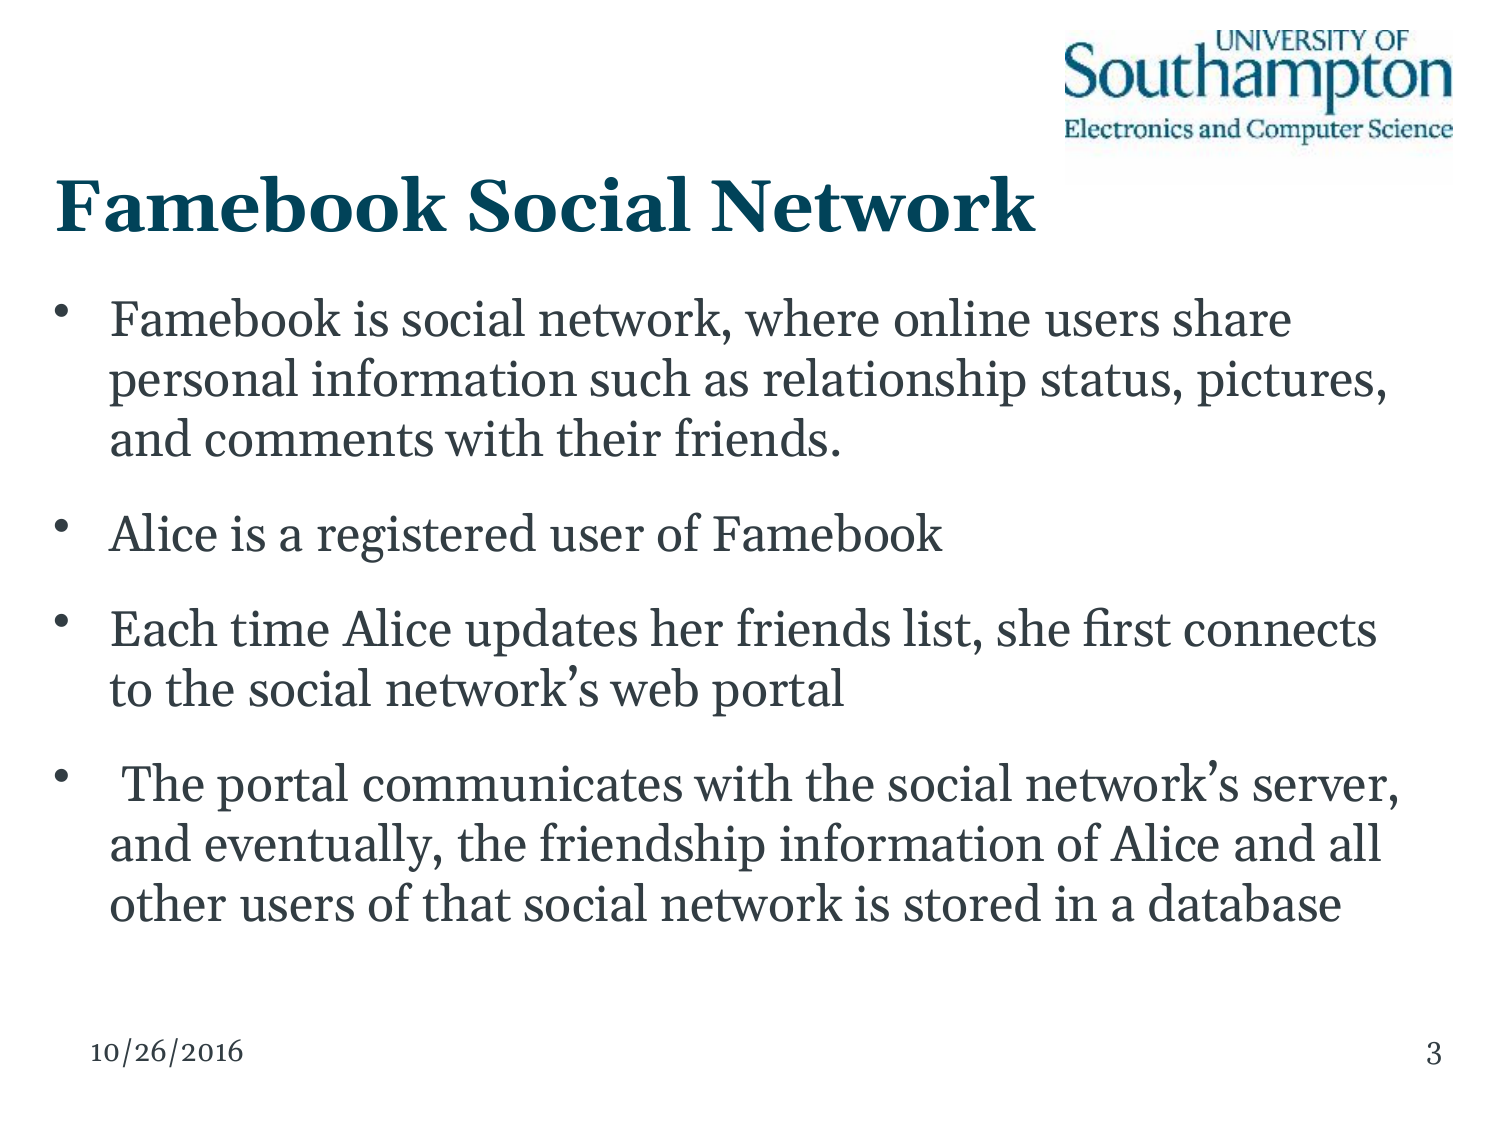

# Famebook Social Network
Famebook is social network, where online users share personal information such as relationship status, pictures, and comments with their friends.
Alice is a registered user of Famebook
Each time Alice updates her friends list, she first connects to the social network’s web portal
 The portal communicates with the social network’s server, and eventually, the friendship information of Alice and all other users of that social network is stored in a database

3
10/26/2016